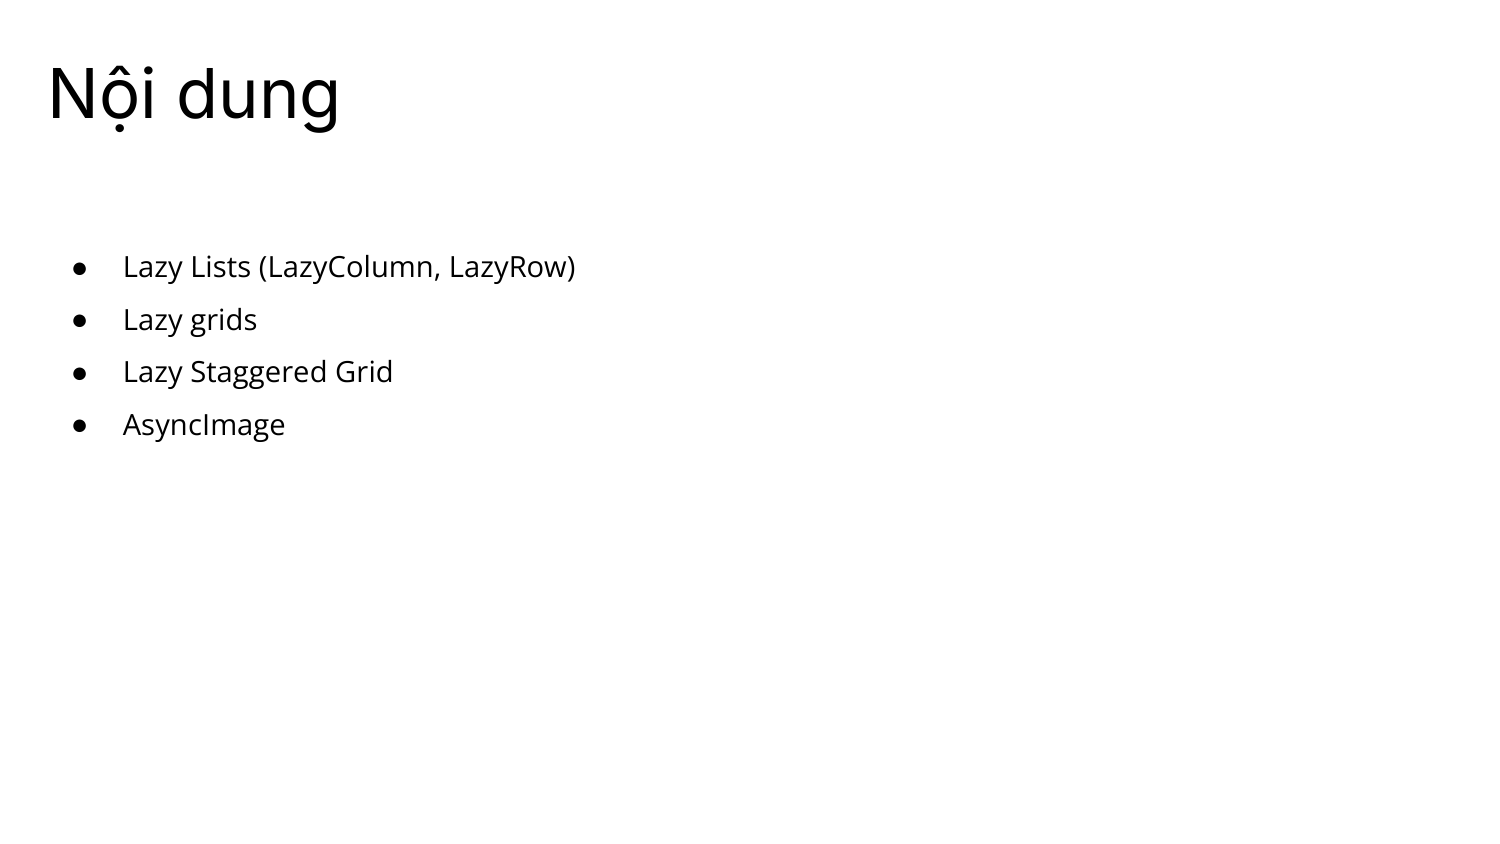

# Nội dung
Lazy Lists (LazyColumn, LazyRow)
Lazy grids
Lazy Staggered Grid
AsyncImage